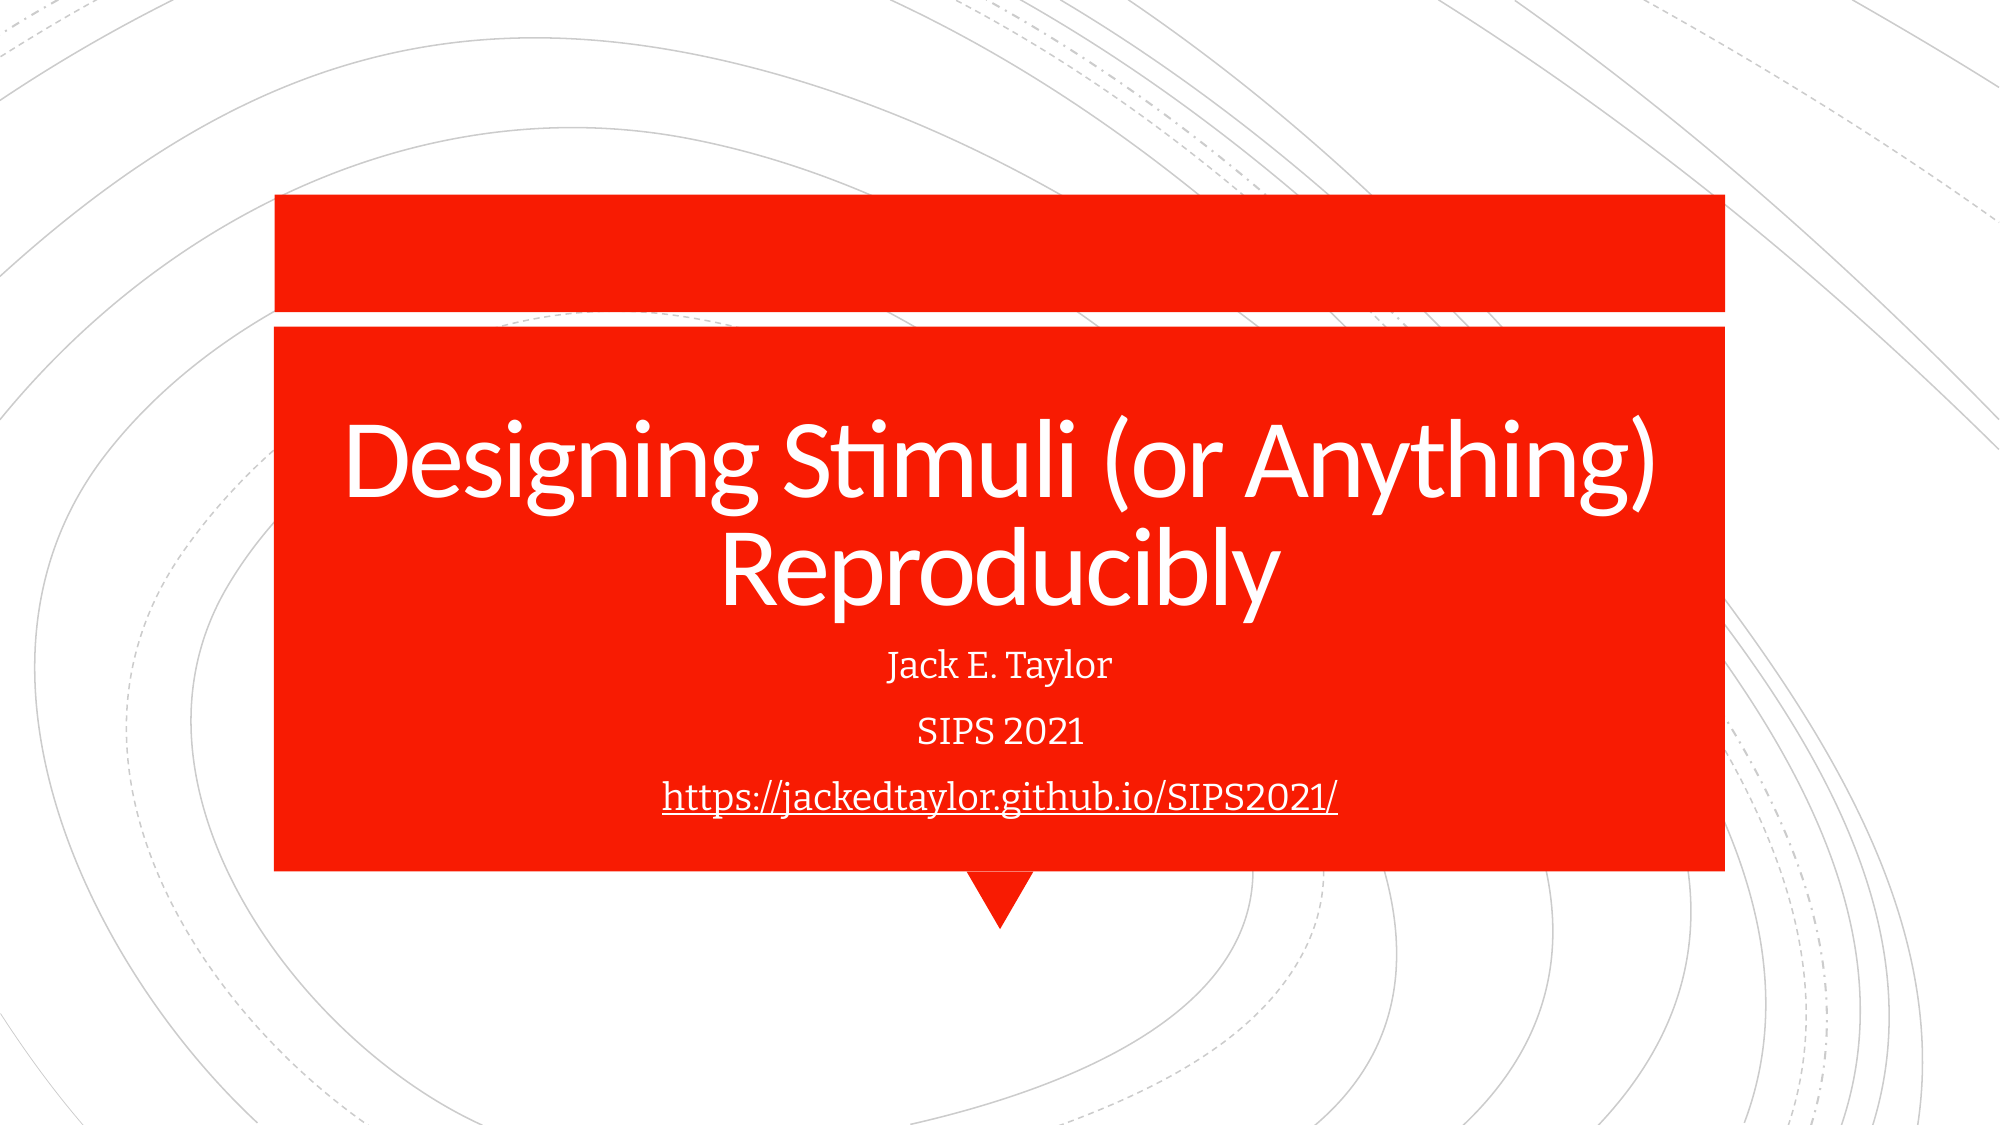

# Designing Stimuli (or Anything) Reproducibly
Jack E. Taylor
SIPS 2021
https://jackedtaylor.github.io/SIPS2021/